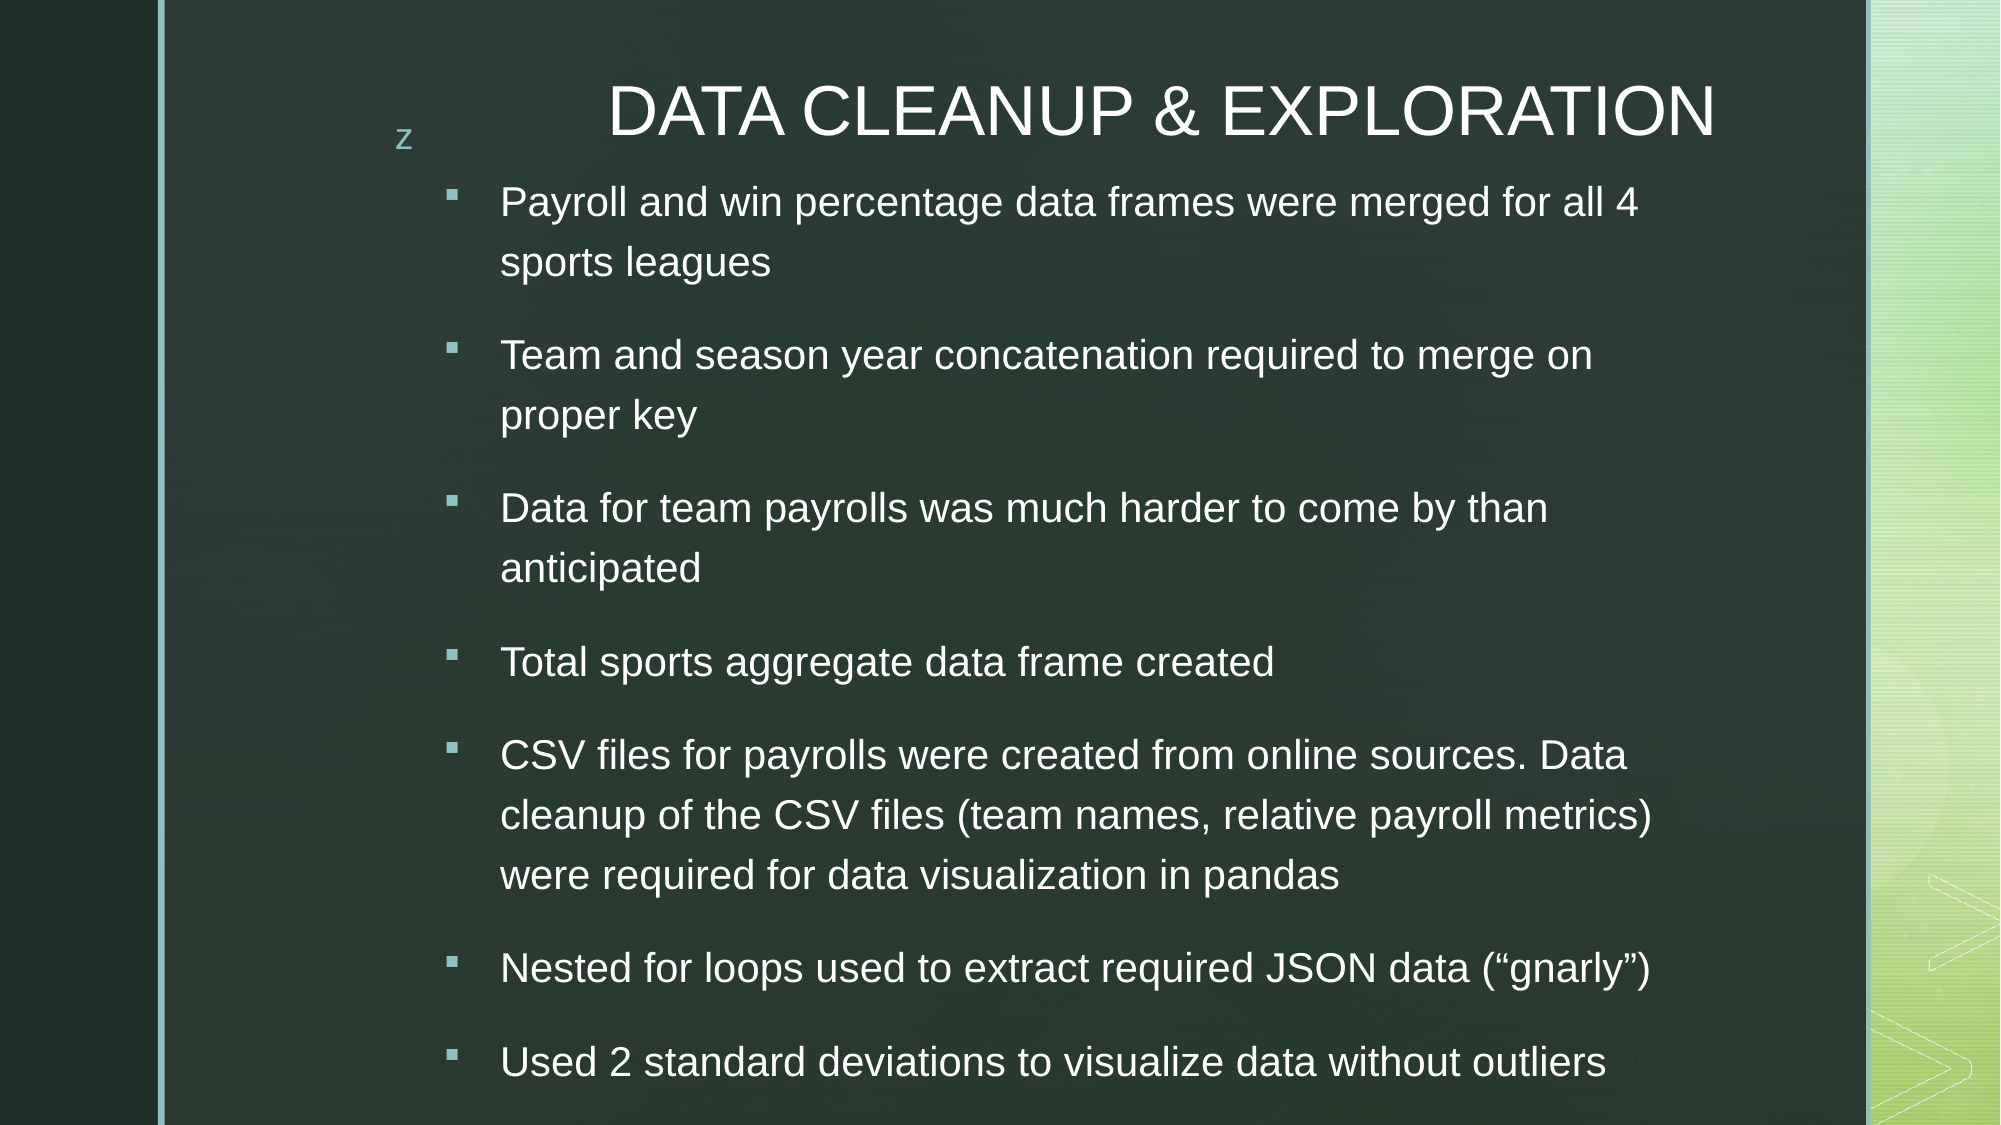

# DATA CLEANUP & EXPLORATION
Payroll and win percentage data frames were merged for all 4 sports leagues
Team and season year concatenation required to merge on proper key
Data for team payrolls was much harder to come by than anticipated
Total sports aggregate data frame created
CSV files for payrolls were created from online sources. Data cleanup of the CSV files (team names, relative payroll metrics) were required for data visualization in pandas
Nested for loops used to extract required JSON data (“gnarly”)
Used 2 standard deviations to visualize data without outliers